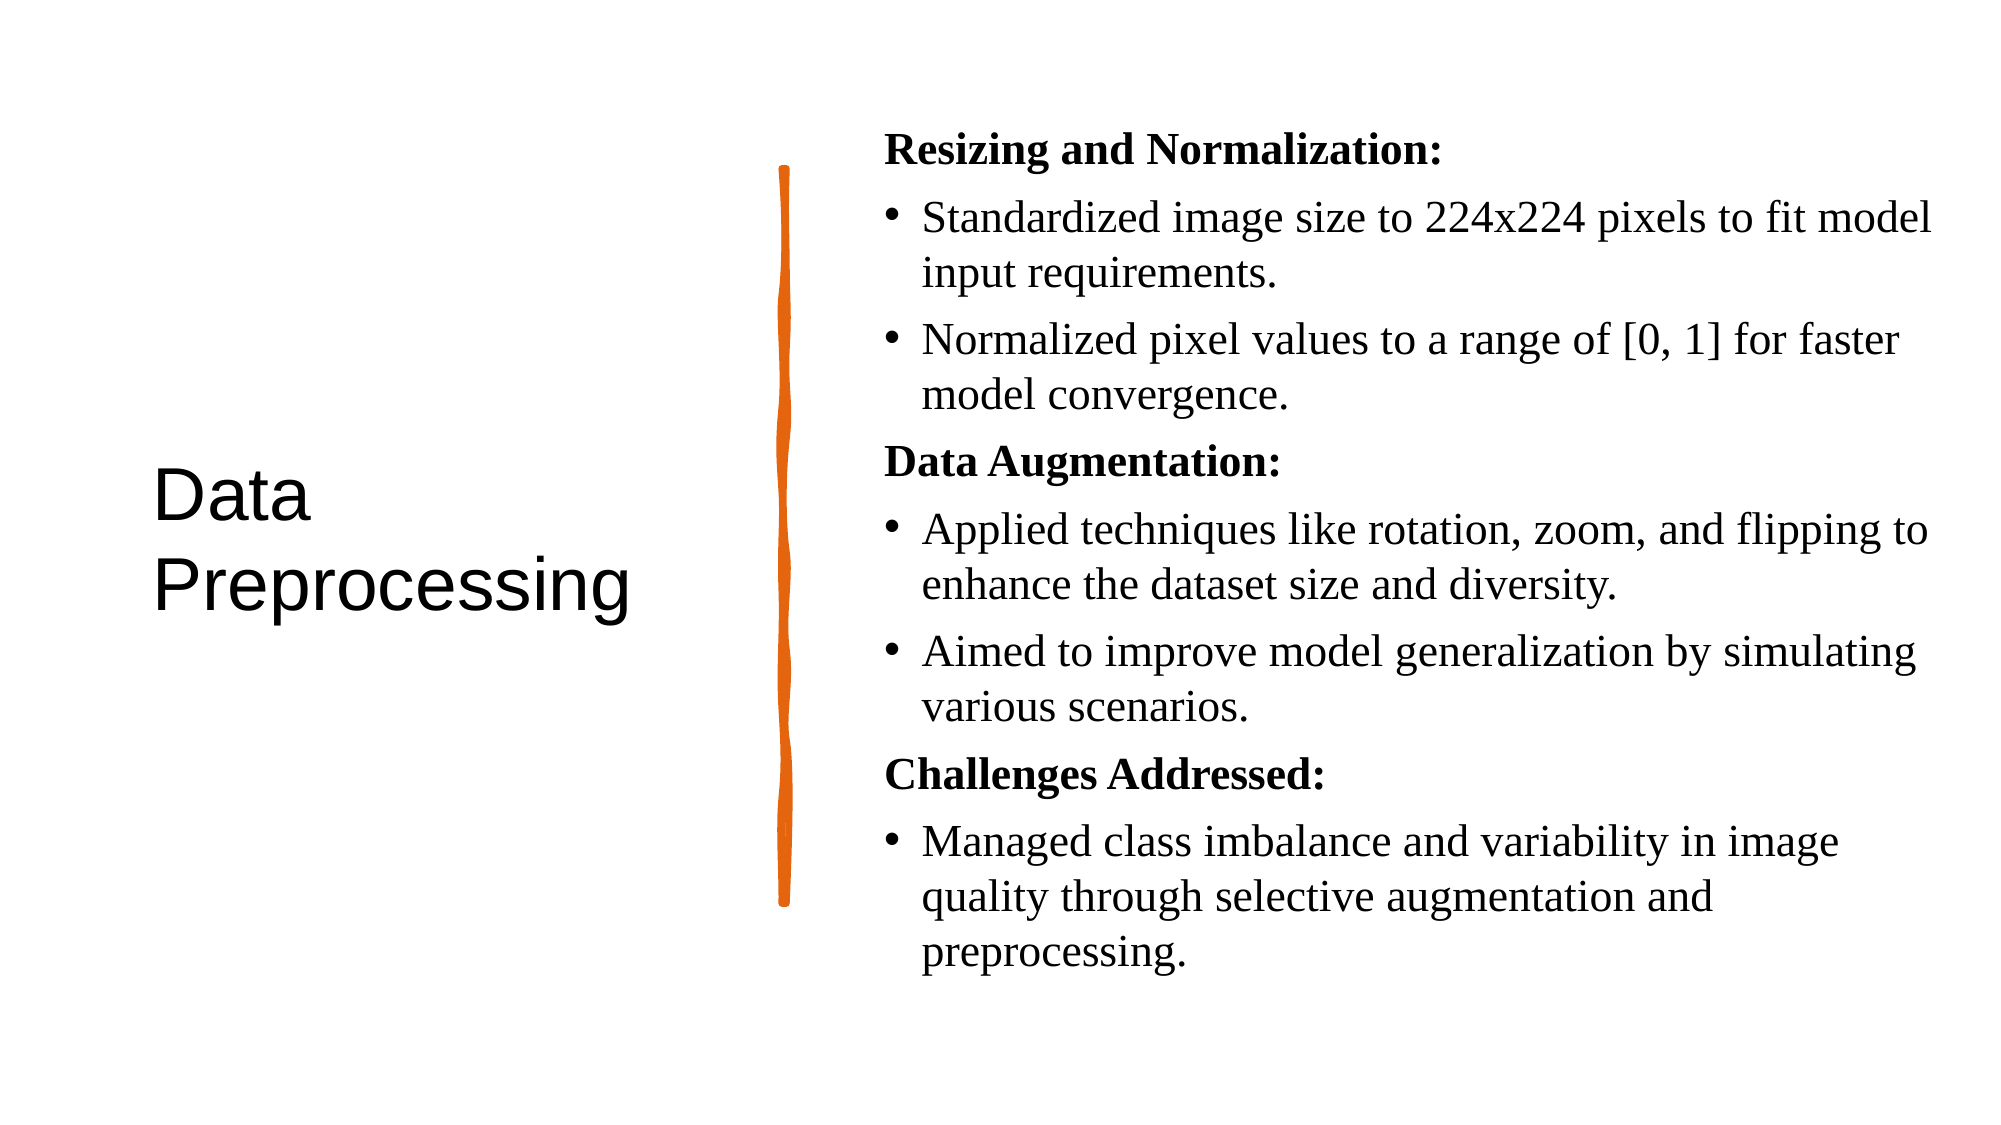

# Data Preprocessing
Resizing and Normalization:
Standardized image size to 224x224 pixels to fit model input requirements.
Normalized pixel values to a range of [0, 1] for faster model convergence.
Data Augmentation:
Applied techniques like rotation, zoom, and flipping to enhance the dataset size and diversity.
Aimed to improve model generalization by simulating various scenarios.
Challenges Addressed:
Managed class imbalance and variability in image quality through selective augmentation and preprocessing.